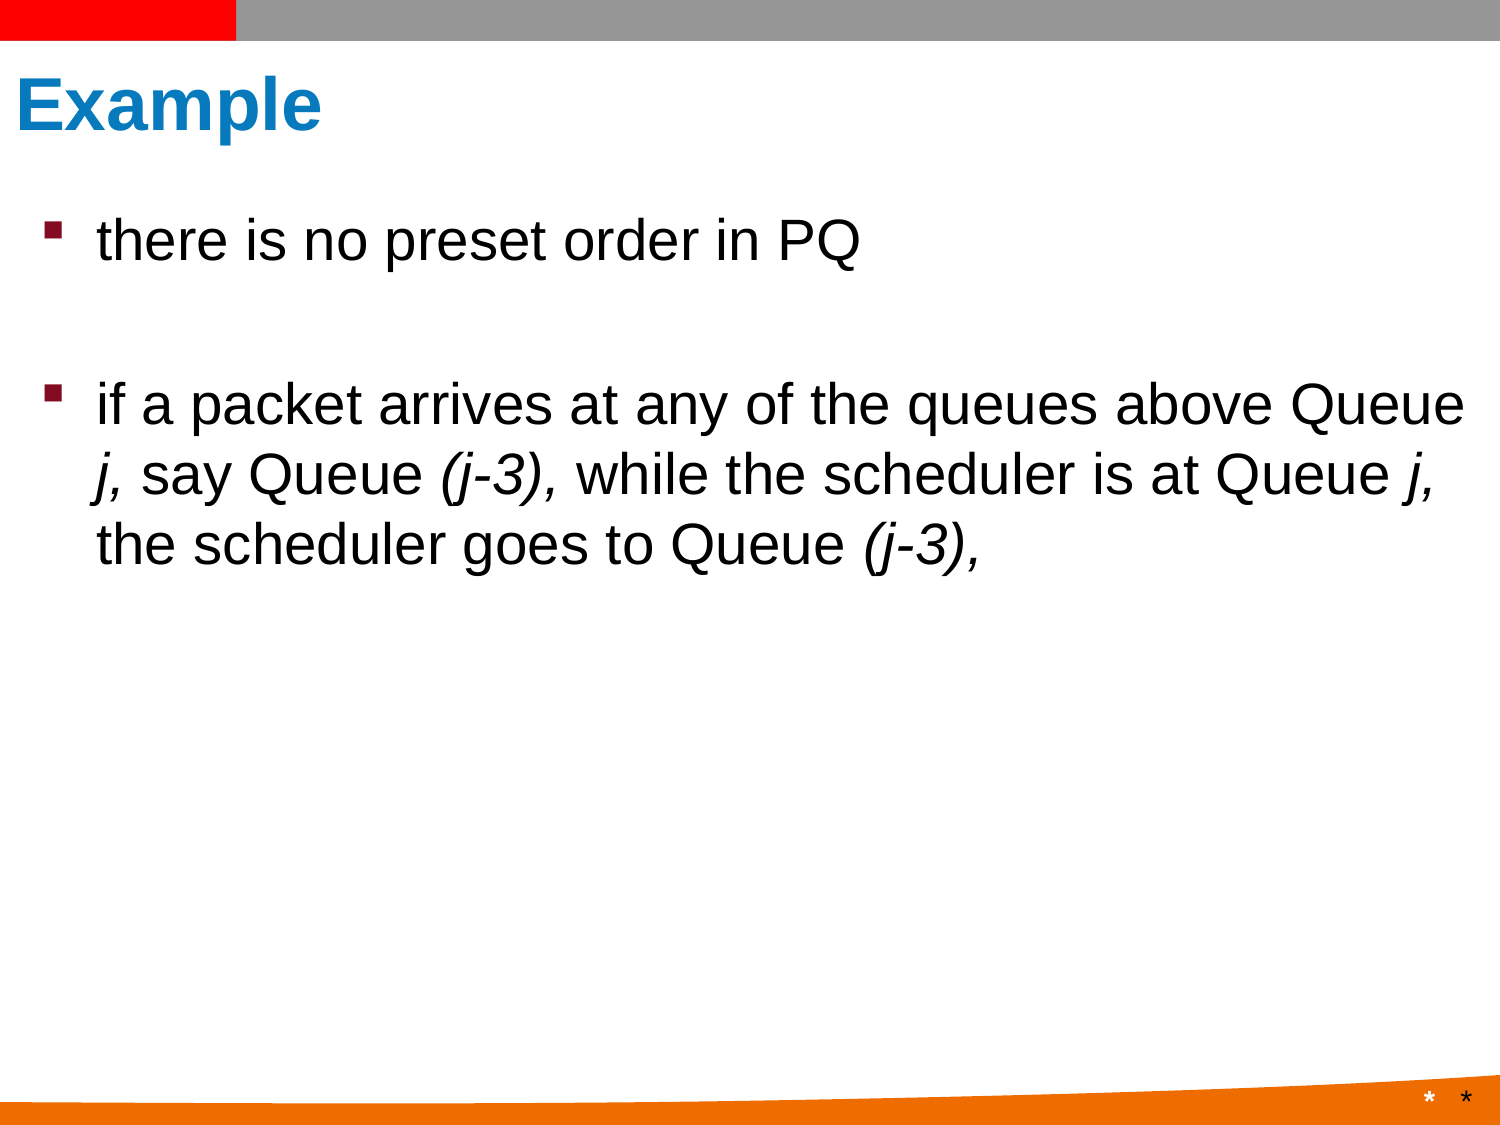

# Example
there is no preset order in PQ

if a packet arrives at any of the queues above Queue j, say Queue (j-3), while the scheduler is at Queue j, the scheduler goes to Queue (j-3),

*